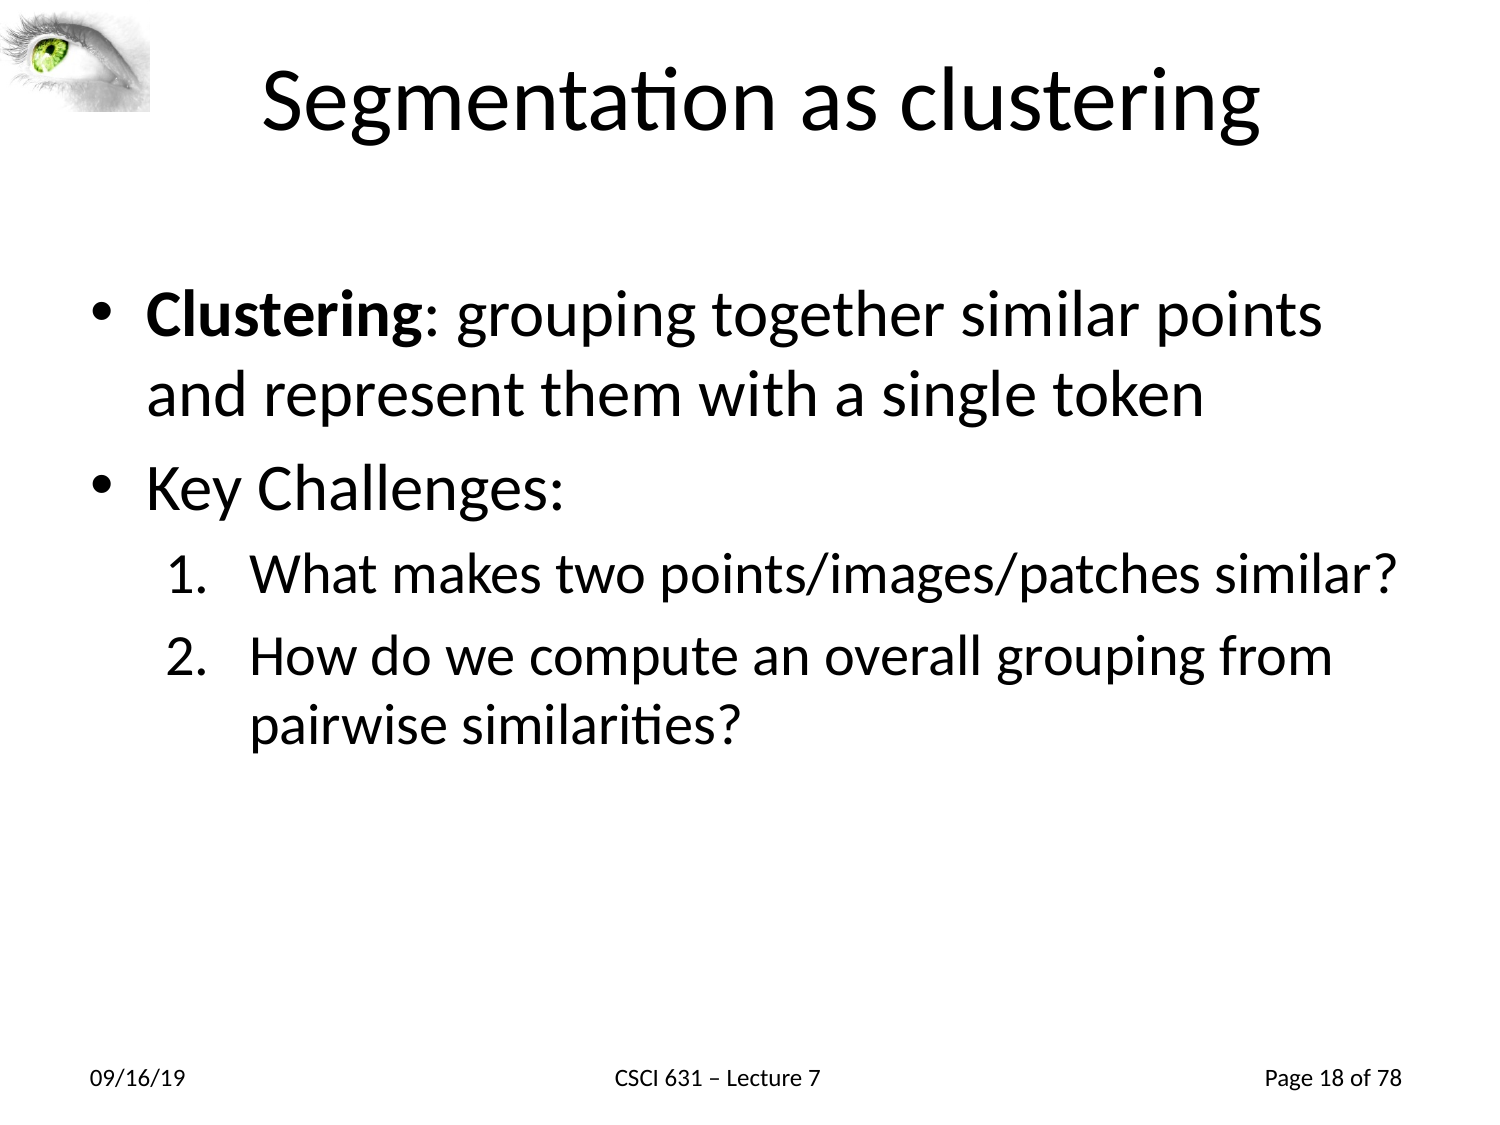

18
# Segmentation as clustering
Clustering: grouping together similar points and represent them with a single token
Key Challenges:
What makes two points/images/patches similar?
How do we compute an overall grouping from pairwise similarities?